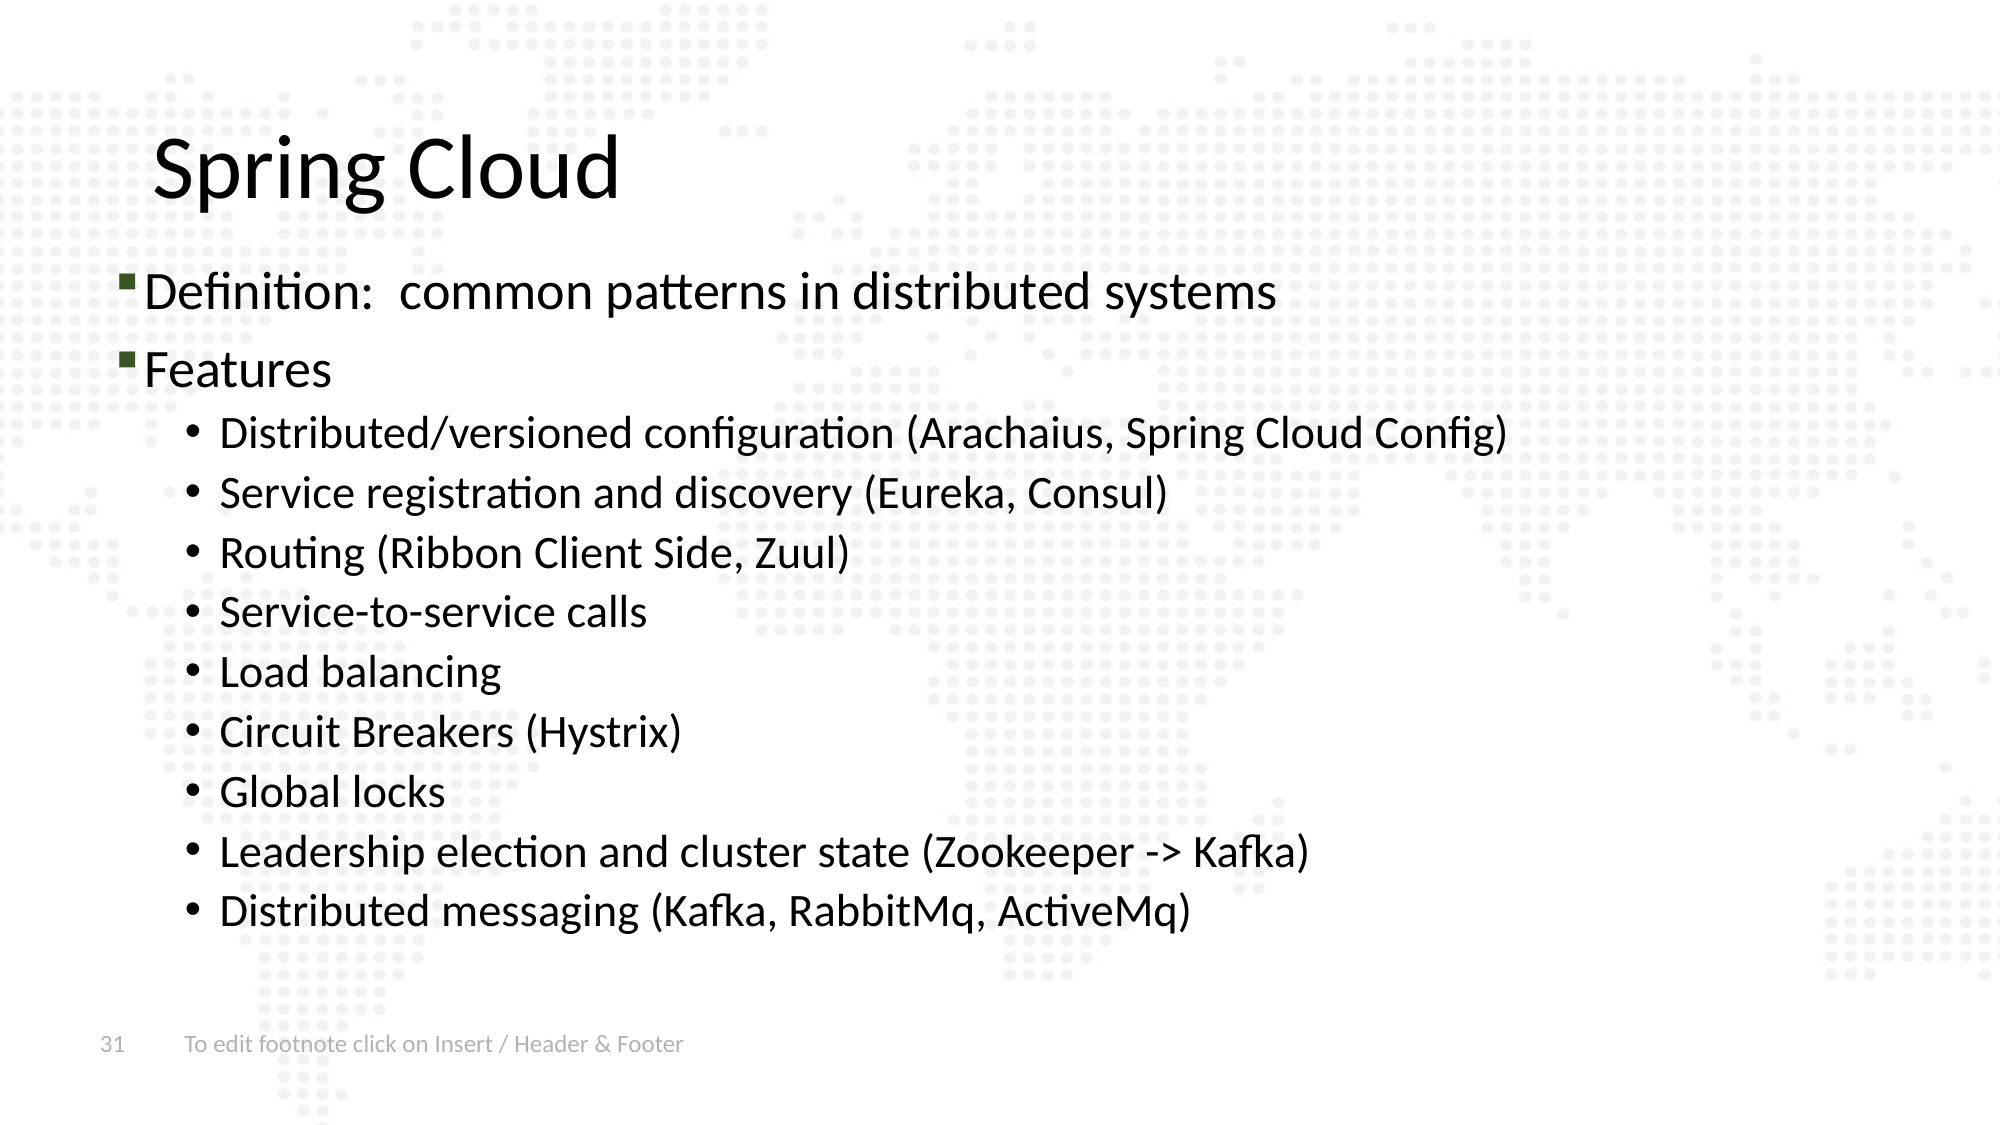

# Spring Cloud
Definition:  common patterns in distributed systems
Features
Distributed/versioned configuration (Arachaius, Spring Cloud Config)
Service registration and discovery (Eureka, Consul)
Routing (Ribbon Client Side, Zuul)
Service-to-service calls
Load balancing
Circuit Breakers (Hystrix)
Global locks
Leadership election and cluster state (Zookeeper -> Kafka)
Distributed messaging (Kafka, RabbitMq, ActiveMq)

31
To edit footnote click on Insert / Header & Footer